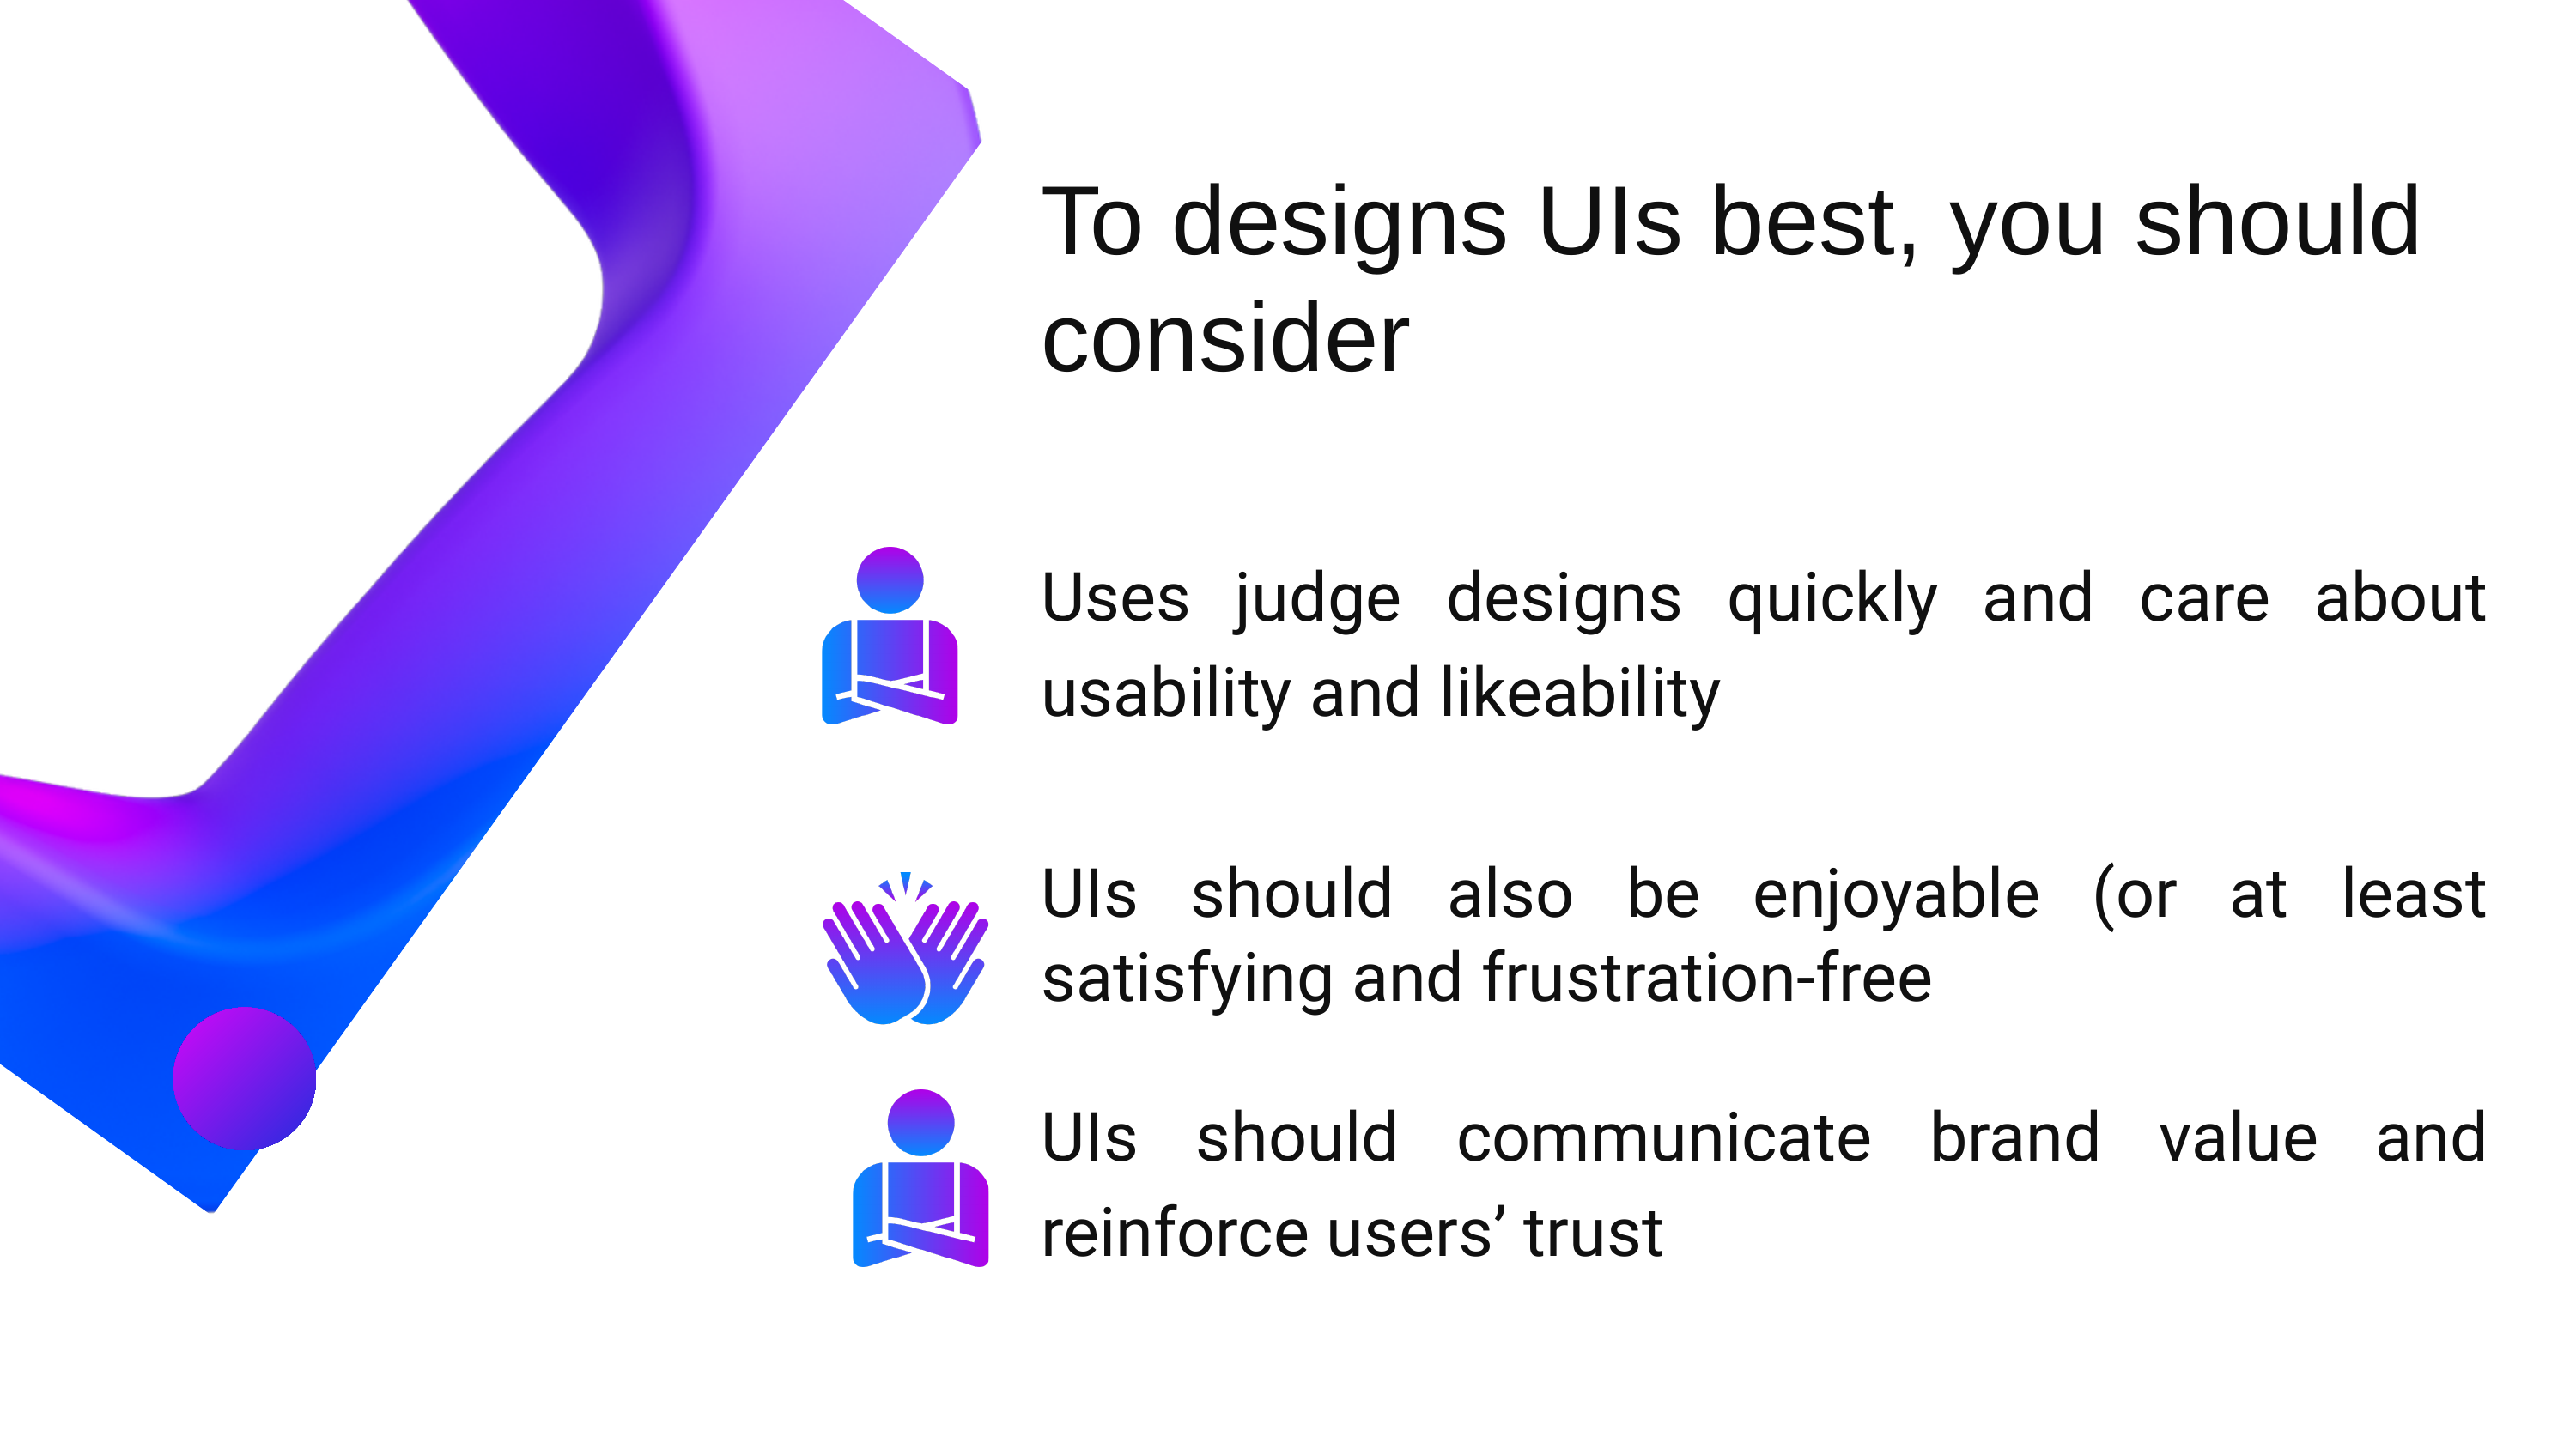

To designs UIs best, you should consider
Uses judge designs quickly and care about usability and likeability

UIs should also be enjoyable (or at least satisfying and frustration-free

UIs should communicate brand value and reinforce users’ trust